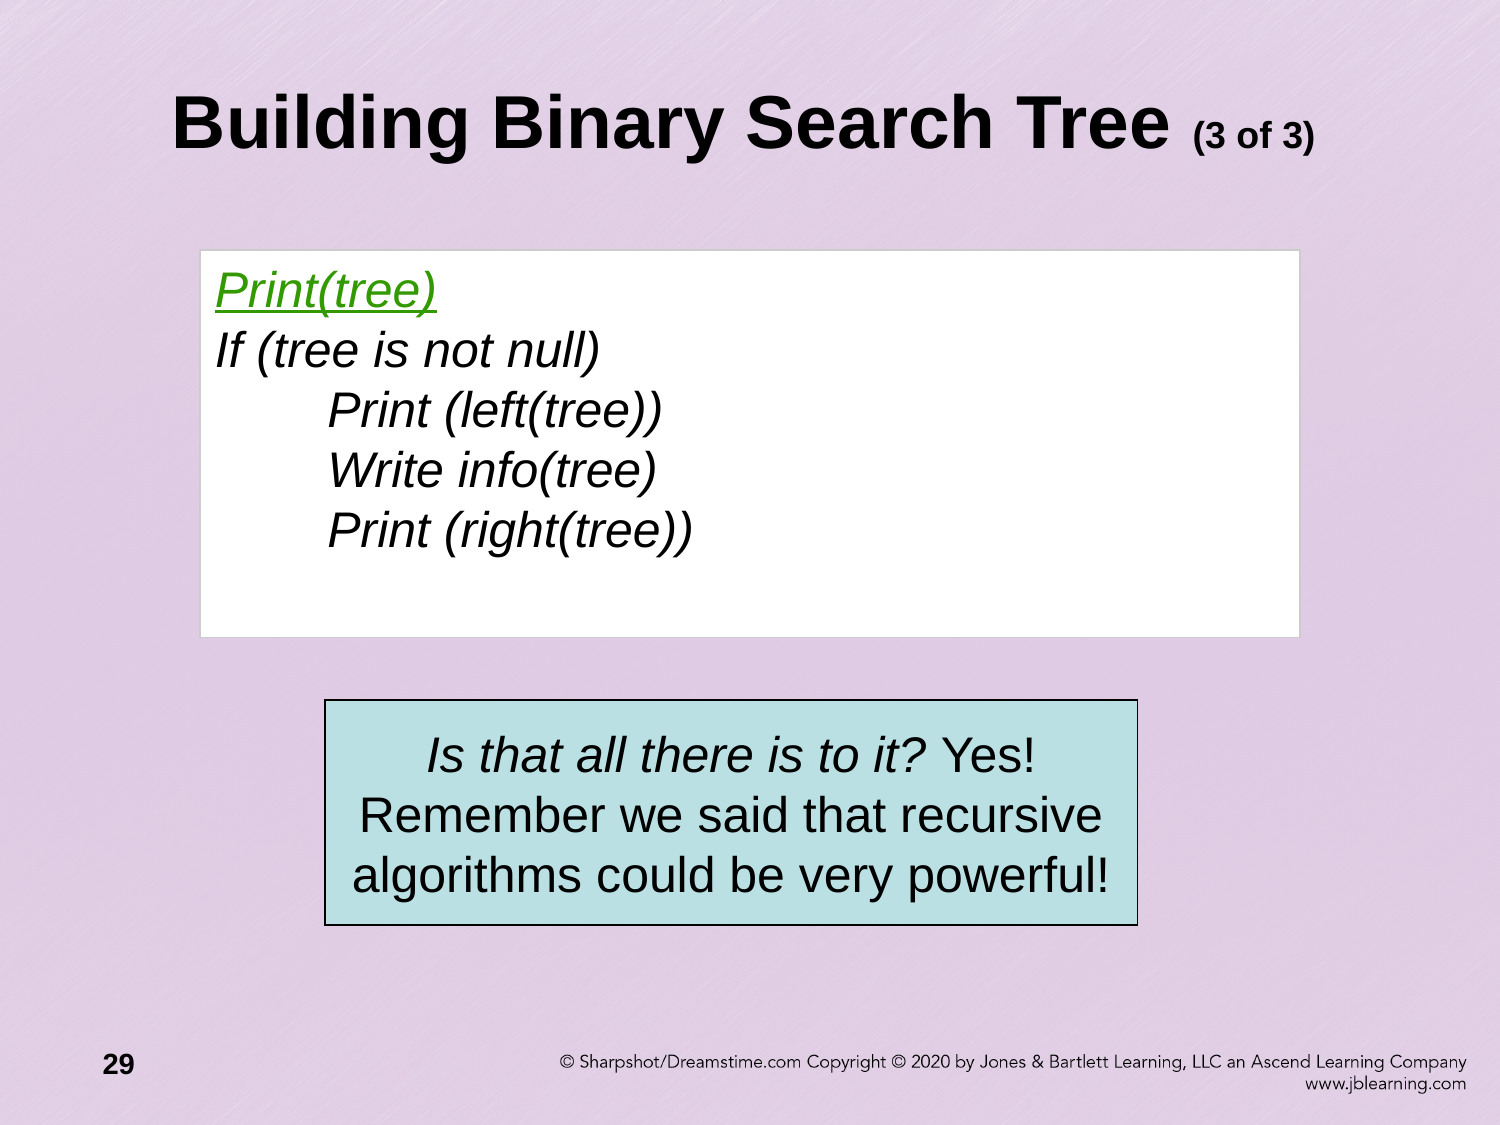

# Building Binary Search Tree (3 of 3)
Print(tree)
If (tree is not null)
		Print (left(tree))
		Write info(tree)
		Print (right(tree))
Is that all there is to it? Yes!
Remember we said that recursive
algorithms could be very powerful!
29